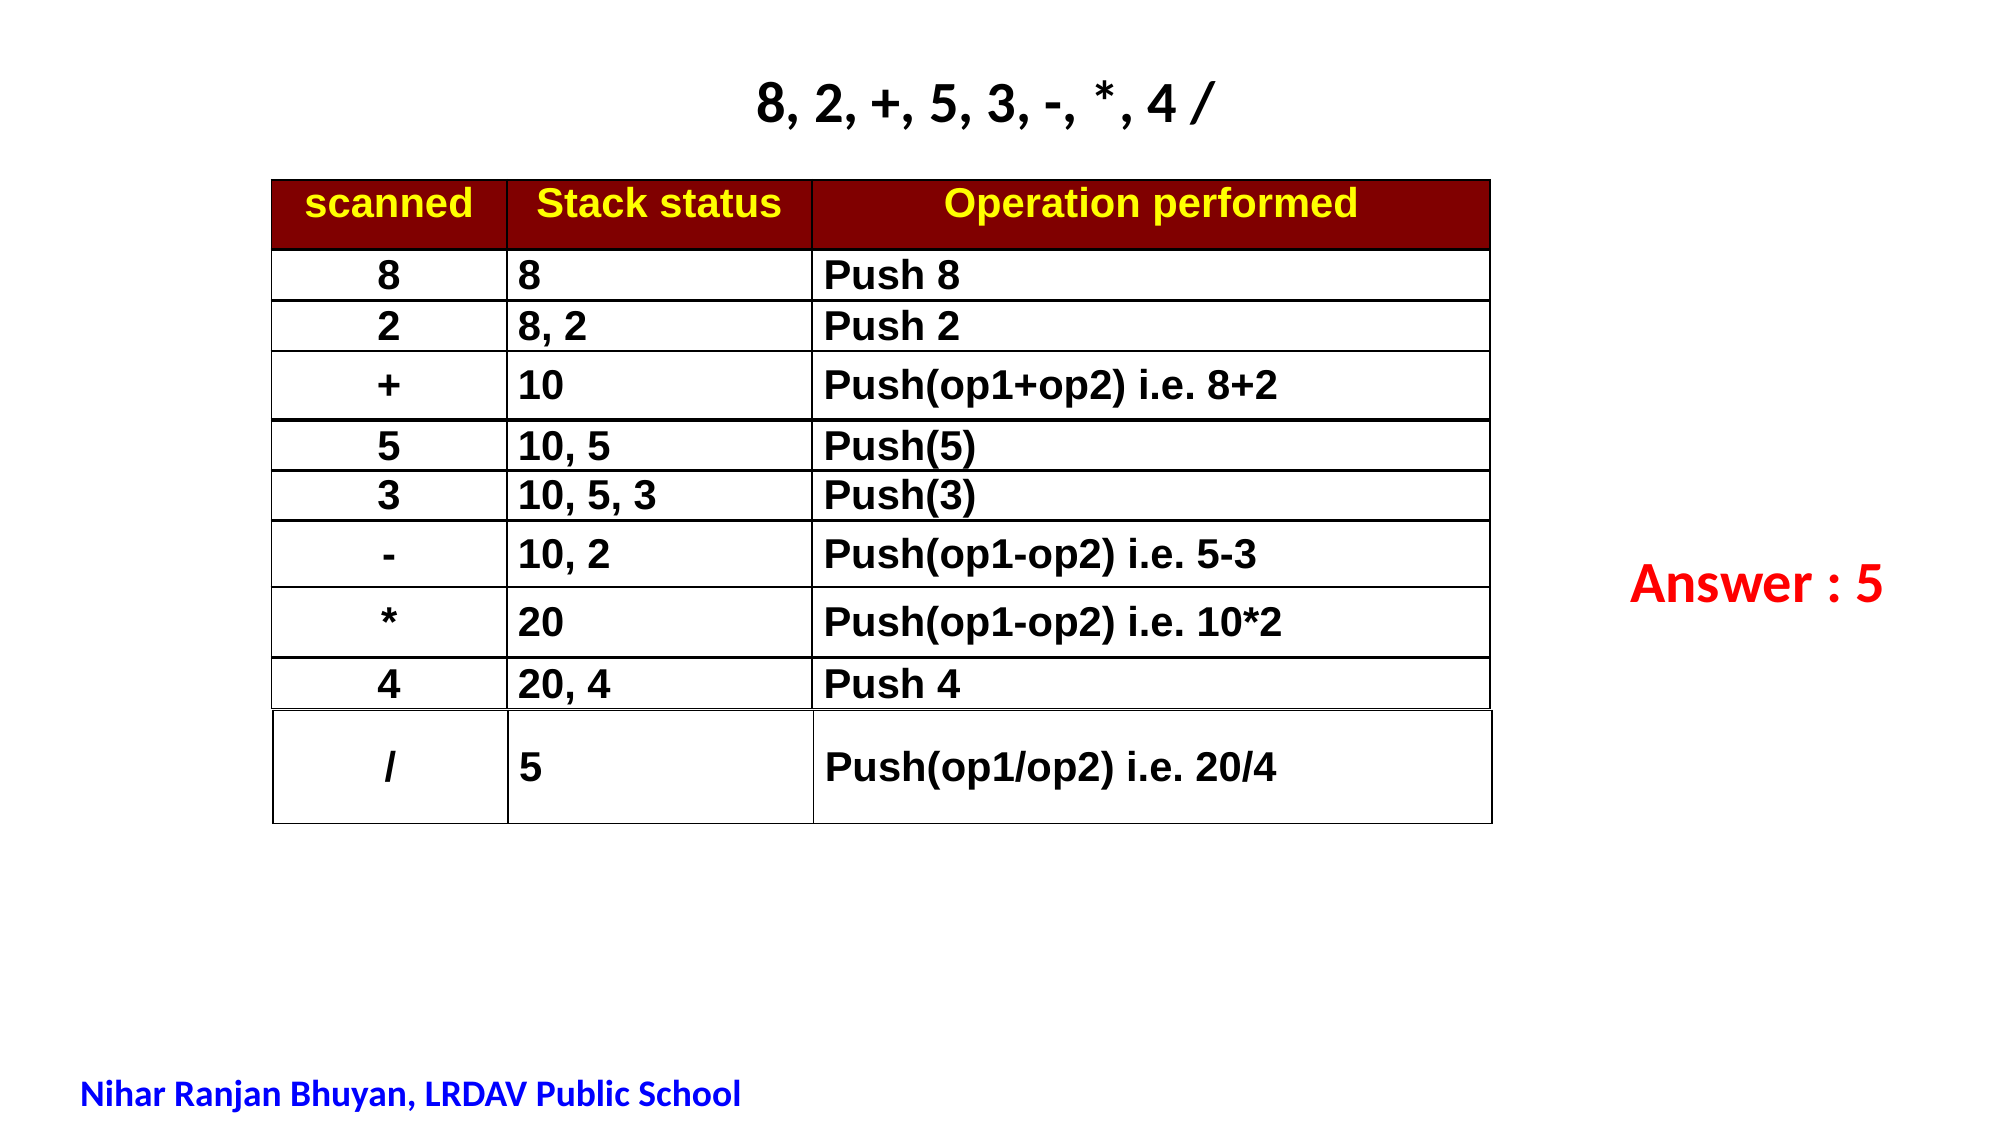

8, 2, +, 5, 3, -, *, 4 /
| scanned | Stack status | Operation performed |
| --- | --- | --- |
| 8 | 8 | Push 8 |
| --- | --- | --- |
| 2 | 8, 2 | Push 2 |
| --- | --- | --- |
| + | 10 | Push(op1+op2) i.e. 8+2 |
| --- | --- | --- |
| 5 | 10, 5 | Push(5) |
| --- | --- | --- |
| 3 | 10, 5, 3 | Push(3) |
| --- | --- | --- |
| - | 10, 2 | Push(op1-op2) i.e. 5-3 |
| --- | --- | --- |
Answer : 5
| \* | 20 | Push(op1-op2) i.e. 10\*2 |
| --- | --- | --- |
| 4 | 20, 4 | Push 4 |
| --- | --- | --- |
| / | 5 | Push(op1/op2) i.e. 20/4 |
| --- | --- | --- |
Nihar Ranjan Bhuyan, LRDAV Public School